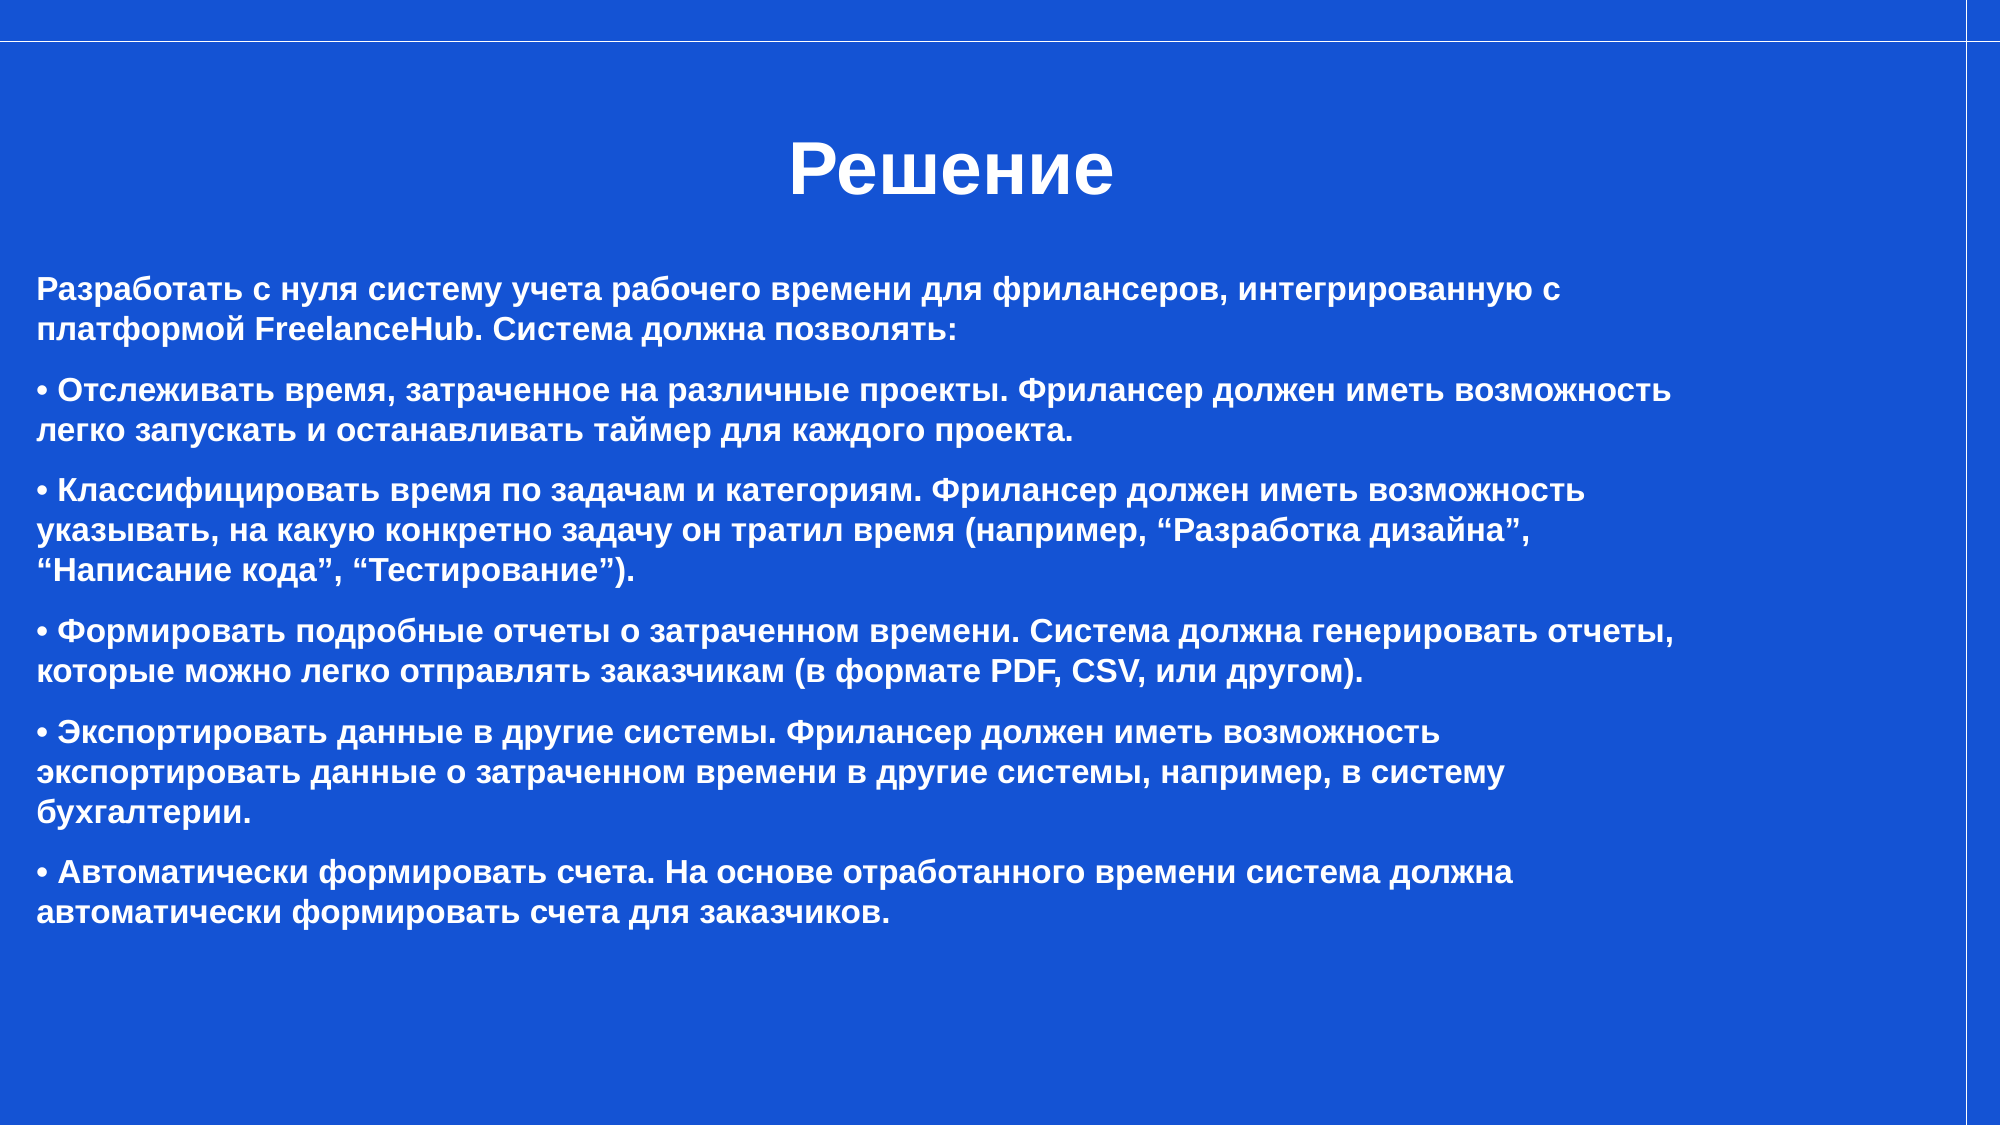

# Решение
Разработать с нуля систему учета рабочего времени для фрилансеров, интегрированную с платформой FreelanceHub. Система должна позволять:
• Отслеживать время, затраченное на различные проекты. Фрилансер должен иметь возможность легко запускать и останавливать таймер для каждого проекта.
• Классифицировать время по задачам и категориям. Фрилансер должен иметь возможность указывать, на какую конкретно задачу он тратил время (например, “Разработка дизайна”, “Написание кода”, “Тестирование”).
• Формировать подробные отчеты о затраченном времени. Система должна генерировать отчеты, которые можно легко отправлять заказчикам (в формате PDF, CSV, или другом).
• Экспортировать данные в другие системы. Фрилансер должен иметь возможность экспортировать данные о затраченном времени в другие системы, например, в систему бухгалтерии.
• Автоматически формировать счета. На основе отработанного времени система должна автоматически формировать счета для заказчиков.